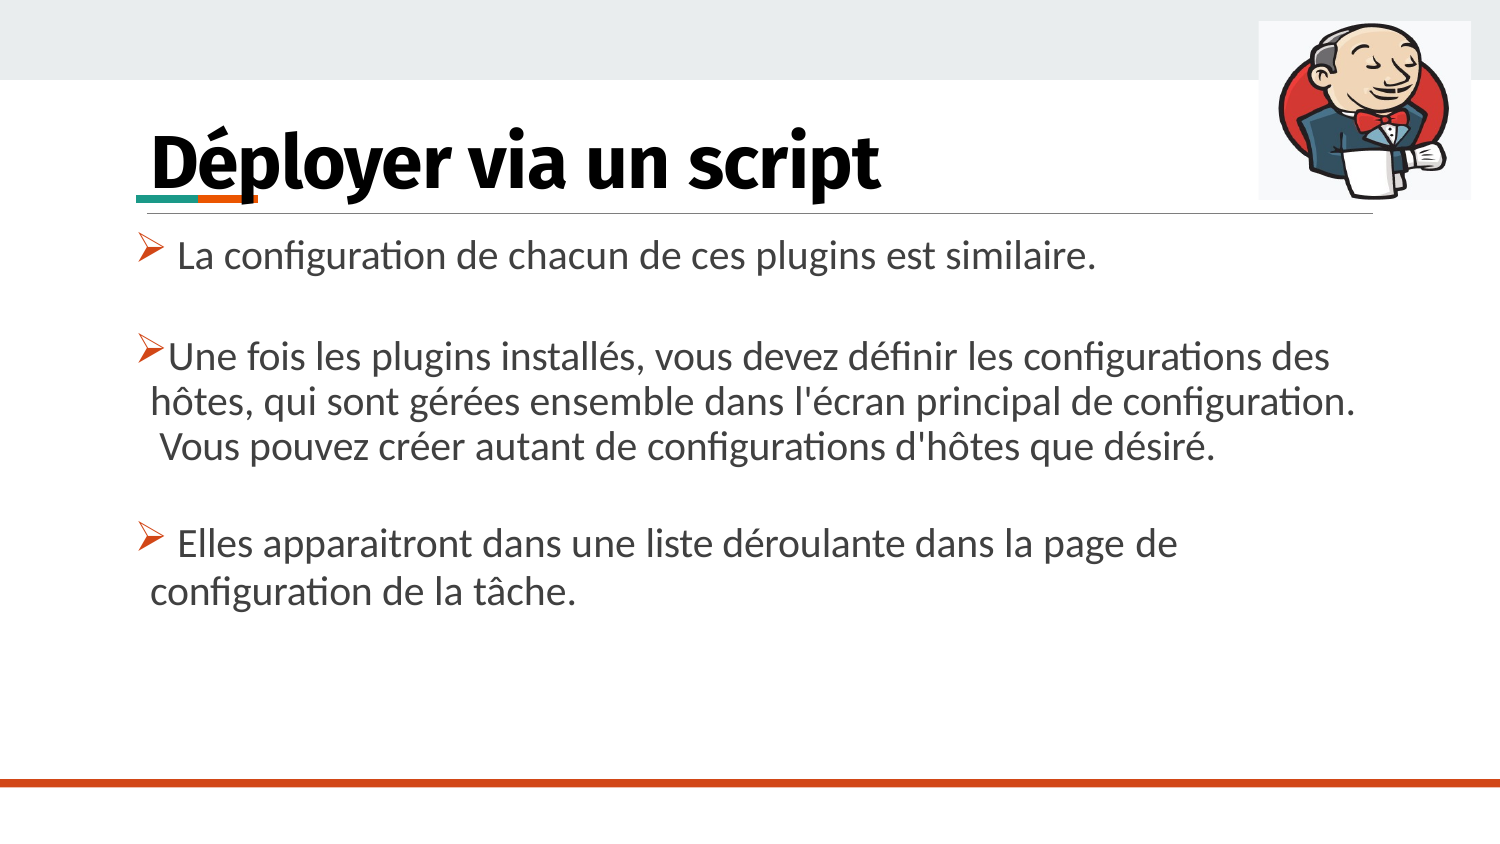

# Déployer via un script

La configuration de chacun de ces plugins est similaire.

Une fois les plugins installés, vous devez définir les configurations des  hôtes, qui sont gérées ensemble dans l'écran principal de configuration.  Vous pouvez créer autant de configurations d'hôtes que désiré.

Elles apparaitront dans une liste déroulante dans la page de
configuration de la tâche.

460